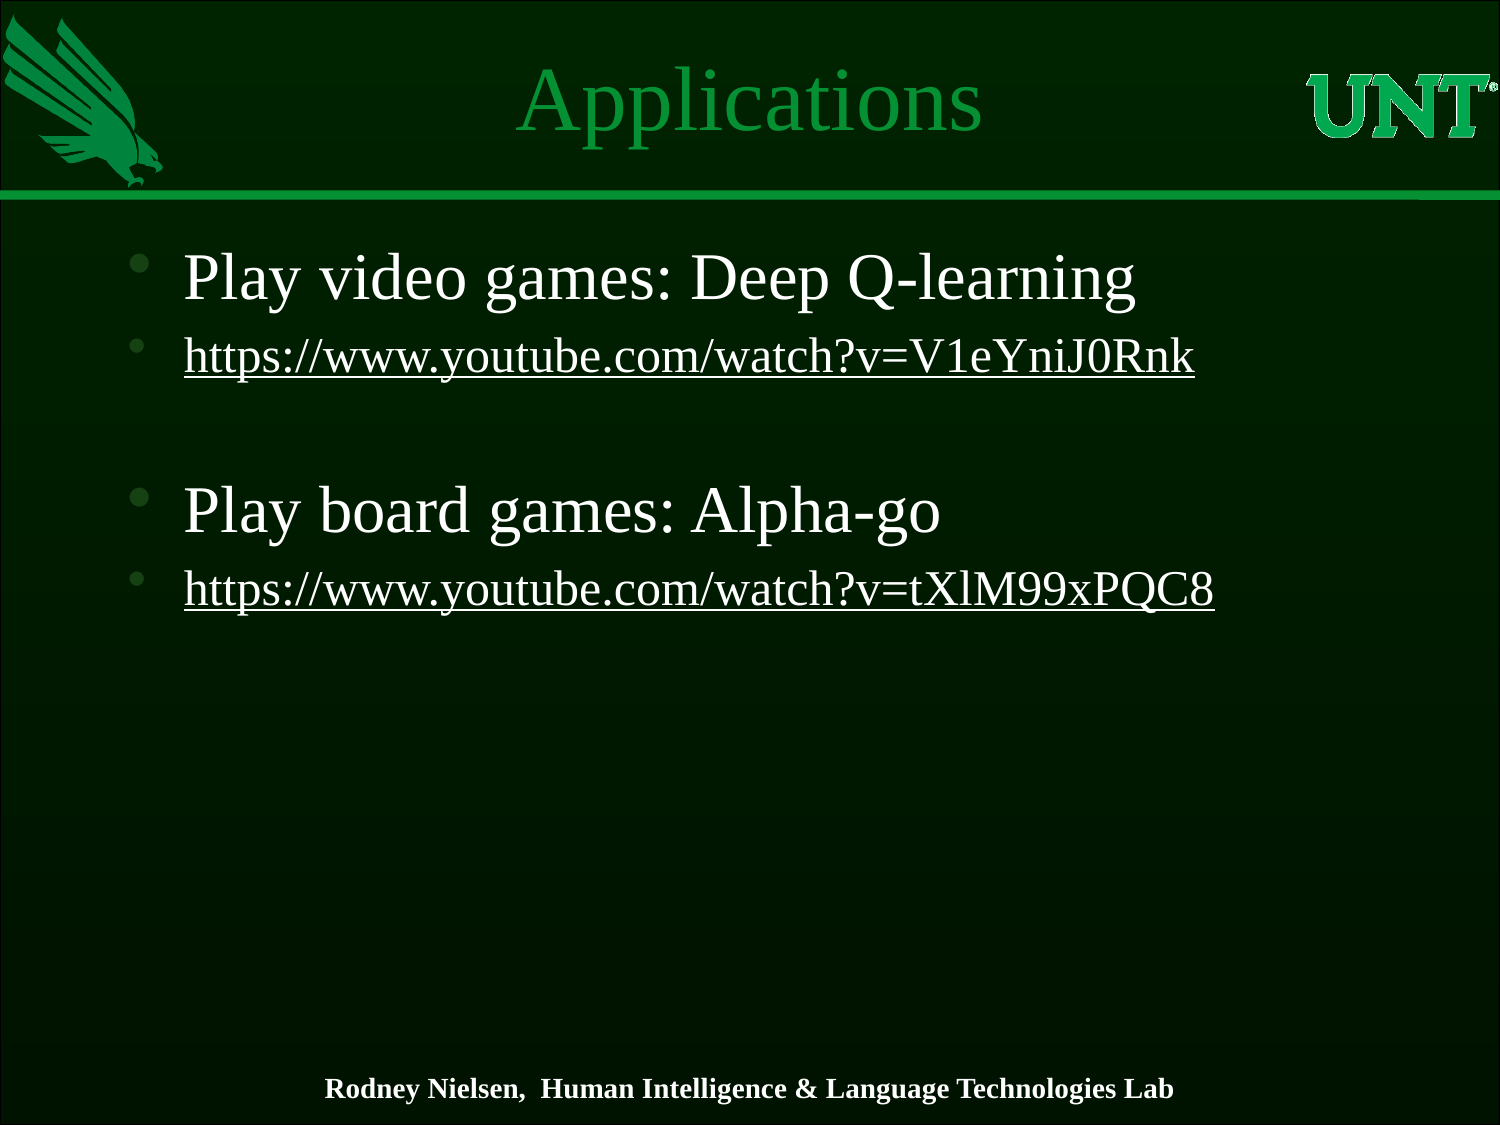

# Applications
Play video games: Deep Q-learning
https://www.youtube.com/watch?v=V1eYniJ0Rnk

Play board games: Alpha-go
https://www.youtube.com/watch?v=tXlM99xPQC8